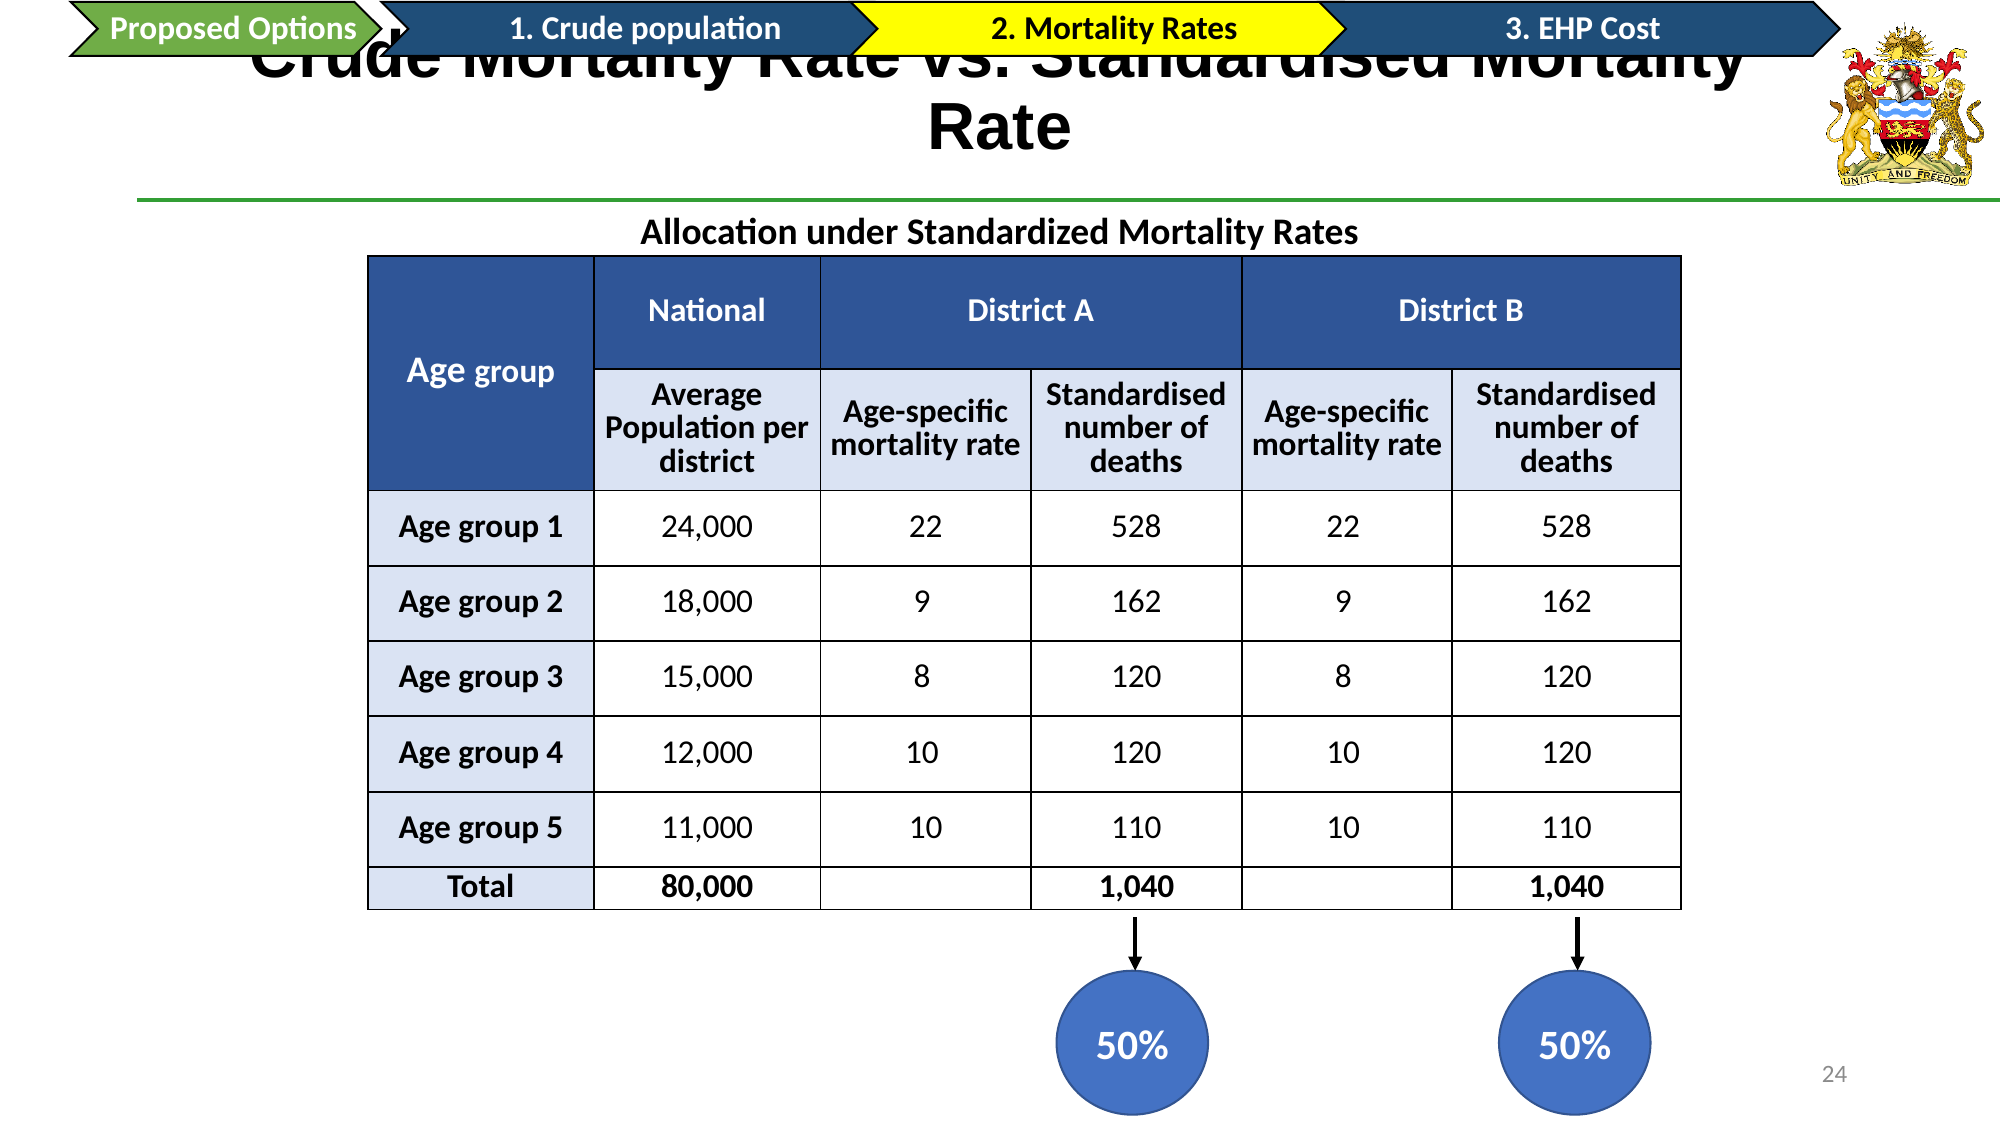

Proposed Options
1. Crude population
2. Mortality Rates
3. EHP Cost
Crude Mortality Rate vs. Standardised Mortality Rate
Allocation under Standardized Mortality Rates
| Age group | National | District A |  | District B |  |
| --- | --- | --- | --- | --- | --- |
|  | Average Population per district | Age-specific mortality rate | Standardised number of deaths | Age-specific mortality rate | Standardised number of deaths |
| Age group 1 | 24,000 | 22 | 528 | 22 | 528 |
| Age group 2 | 18,000 | 9 | 162 | 9 | 162 |
| Age group 3 | 15,000 | 8 | 120 | 8 | 120 |
| Age group 4 | 12,000 | 10 | 120 | 10 | 120 |
| Age group 5 | 11,000 | 10 | 110 | 10 | 110 |
| Total | 80,000 |  | 1,040 |  | 1,040 |
50%
50%
24